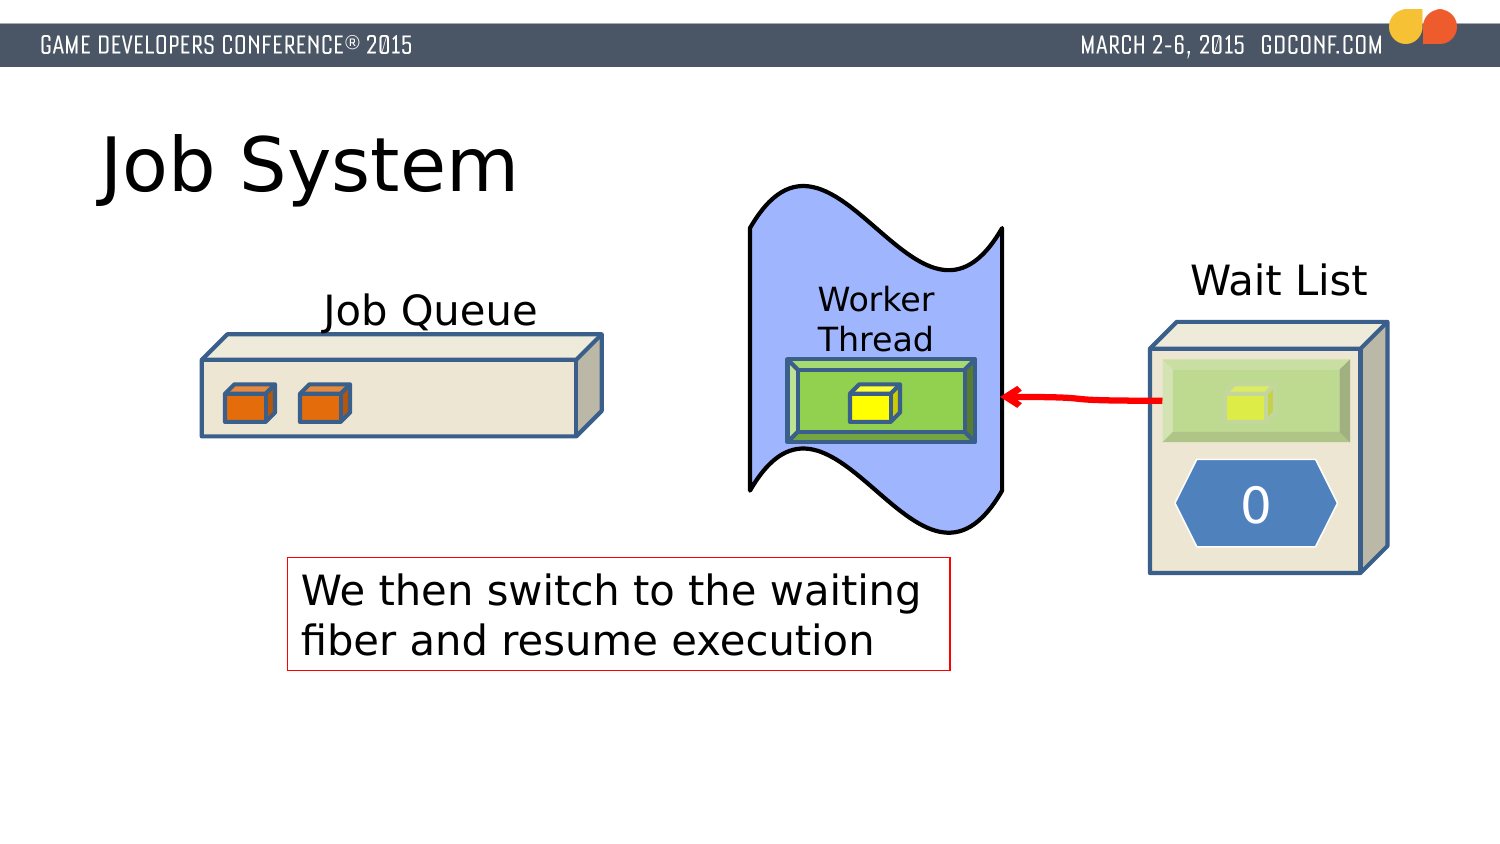

# Job System
Worker Thread
Wait List
Job Queue

0
We then switch to the waiting fiber and resume execution